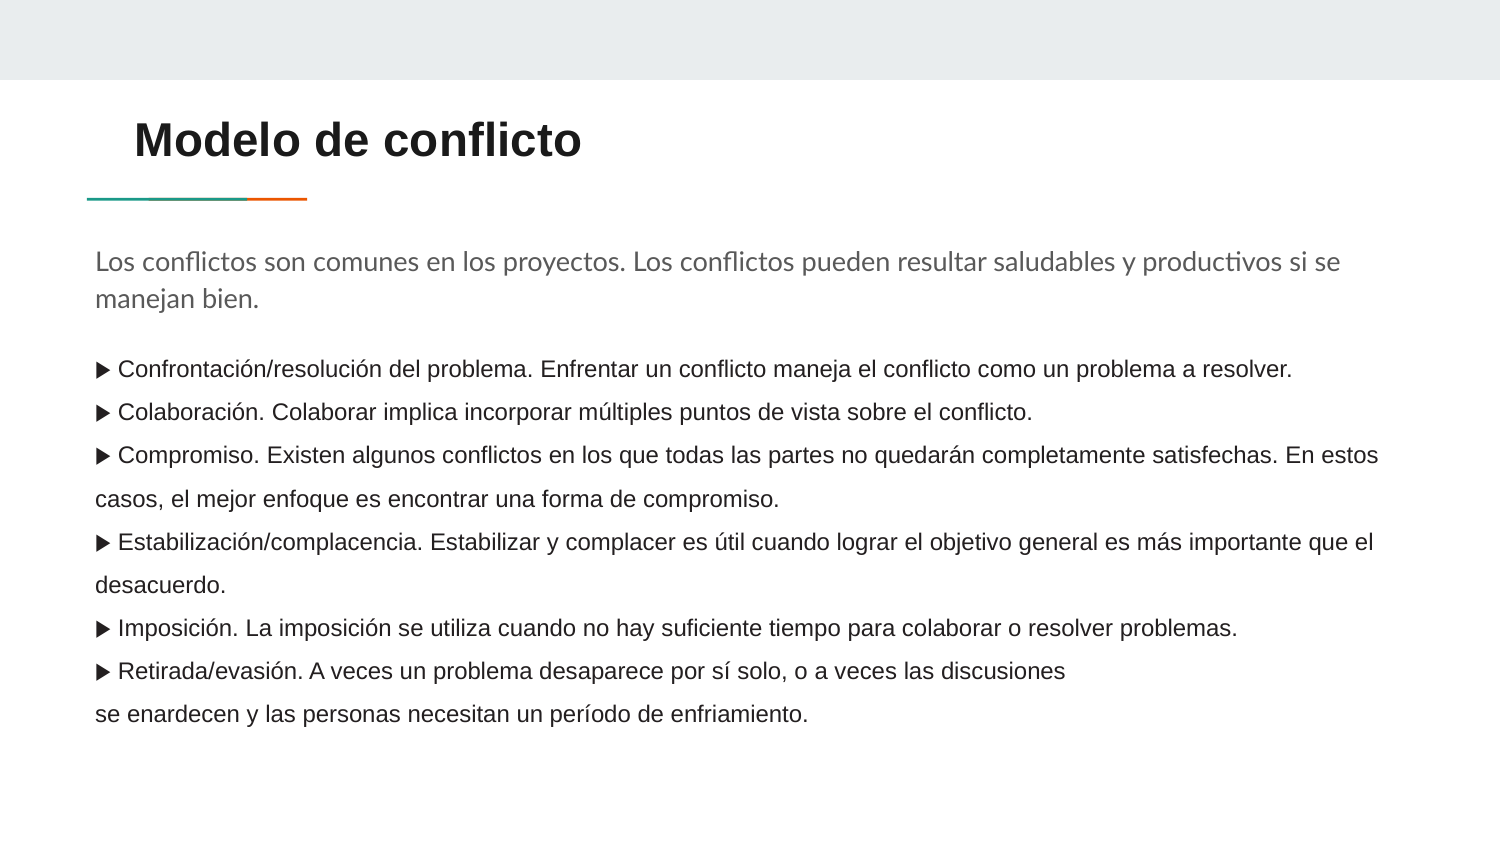

# Modelo de conflicto
Los conflictos son comunes en los proyectos. Los conflictos pueden resultar saludables y productivos si se manejan bien.
▶ Confrontación/resolución del problema. Enfrentar un conflicto maneja el conflicto como un problema a resolver.
▶ Colaboración. Colaborar implica incorporar múltiples puntos de vista sobre el conflicto.
▶ Compromiso. Existen algunos conflictos en los que todas las partes no quedarán completamente satisfechas. En estos casos, el mejor enfoque es encontrar una forma de compromiso.
▶ Estabilización/complacencia. Estabilizar y complacer es útil cuando lograr el objetivo general es más importante que el desacuerdo.
▶ Imposición. La imposición se utiliza cuando no hay suficiente tiempo para colaborar o resolver problemas.
▶ Retirada/evasión. A veces un problema desaparece por sí solo, o a veces las discusiones
se enardecen y las personas necesitan un período de enfriamiento.